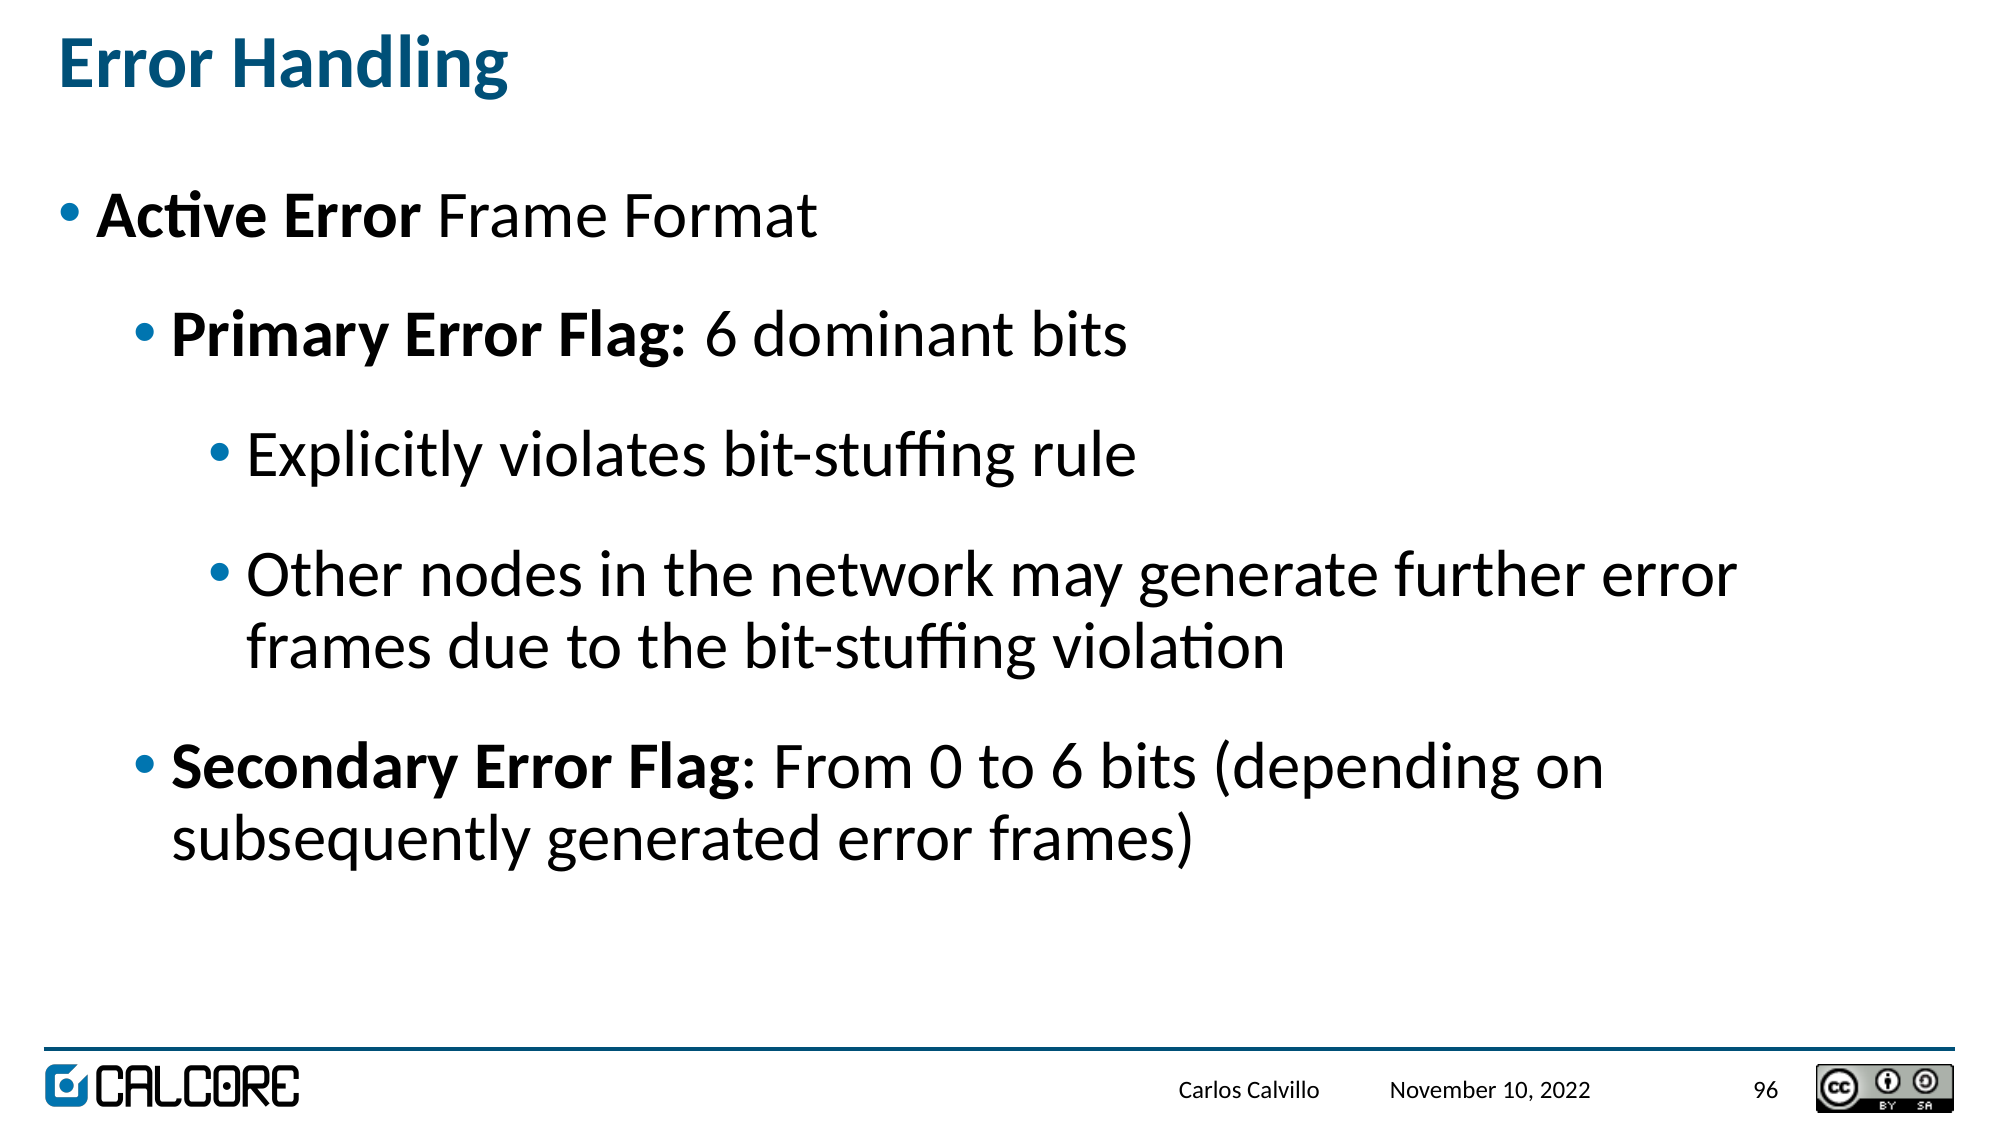

# Error Handling
Active Error Frame Format
Primary Error Flag: 6 dominant bits
Explicitly violates bit-stuffing rule
Other nodes in the network may generate further error frames due to the bit-stuffing violation
Secondary Error Flag: From 0 to 6 bits (depending on subsequently generated error frames)
Carlos Calvillo
November 10, 2022
96